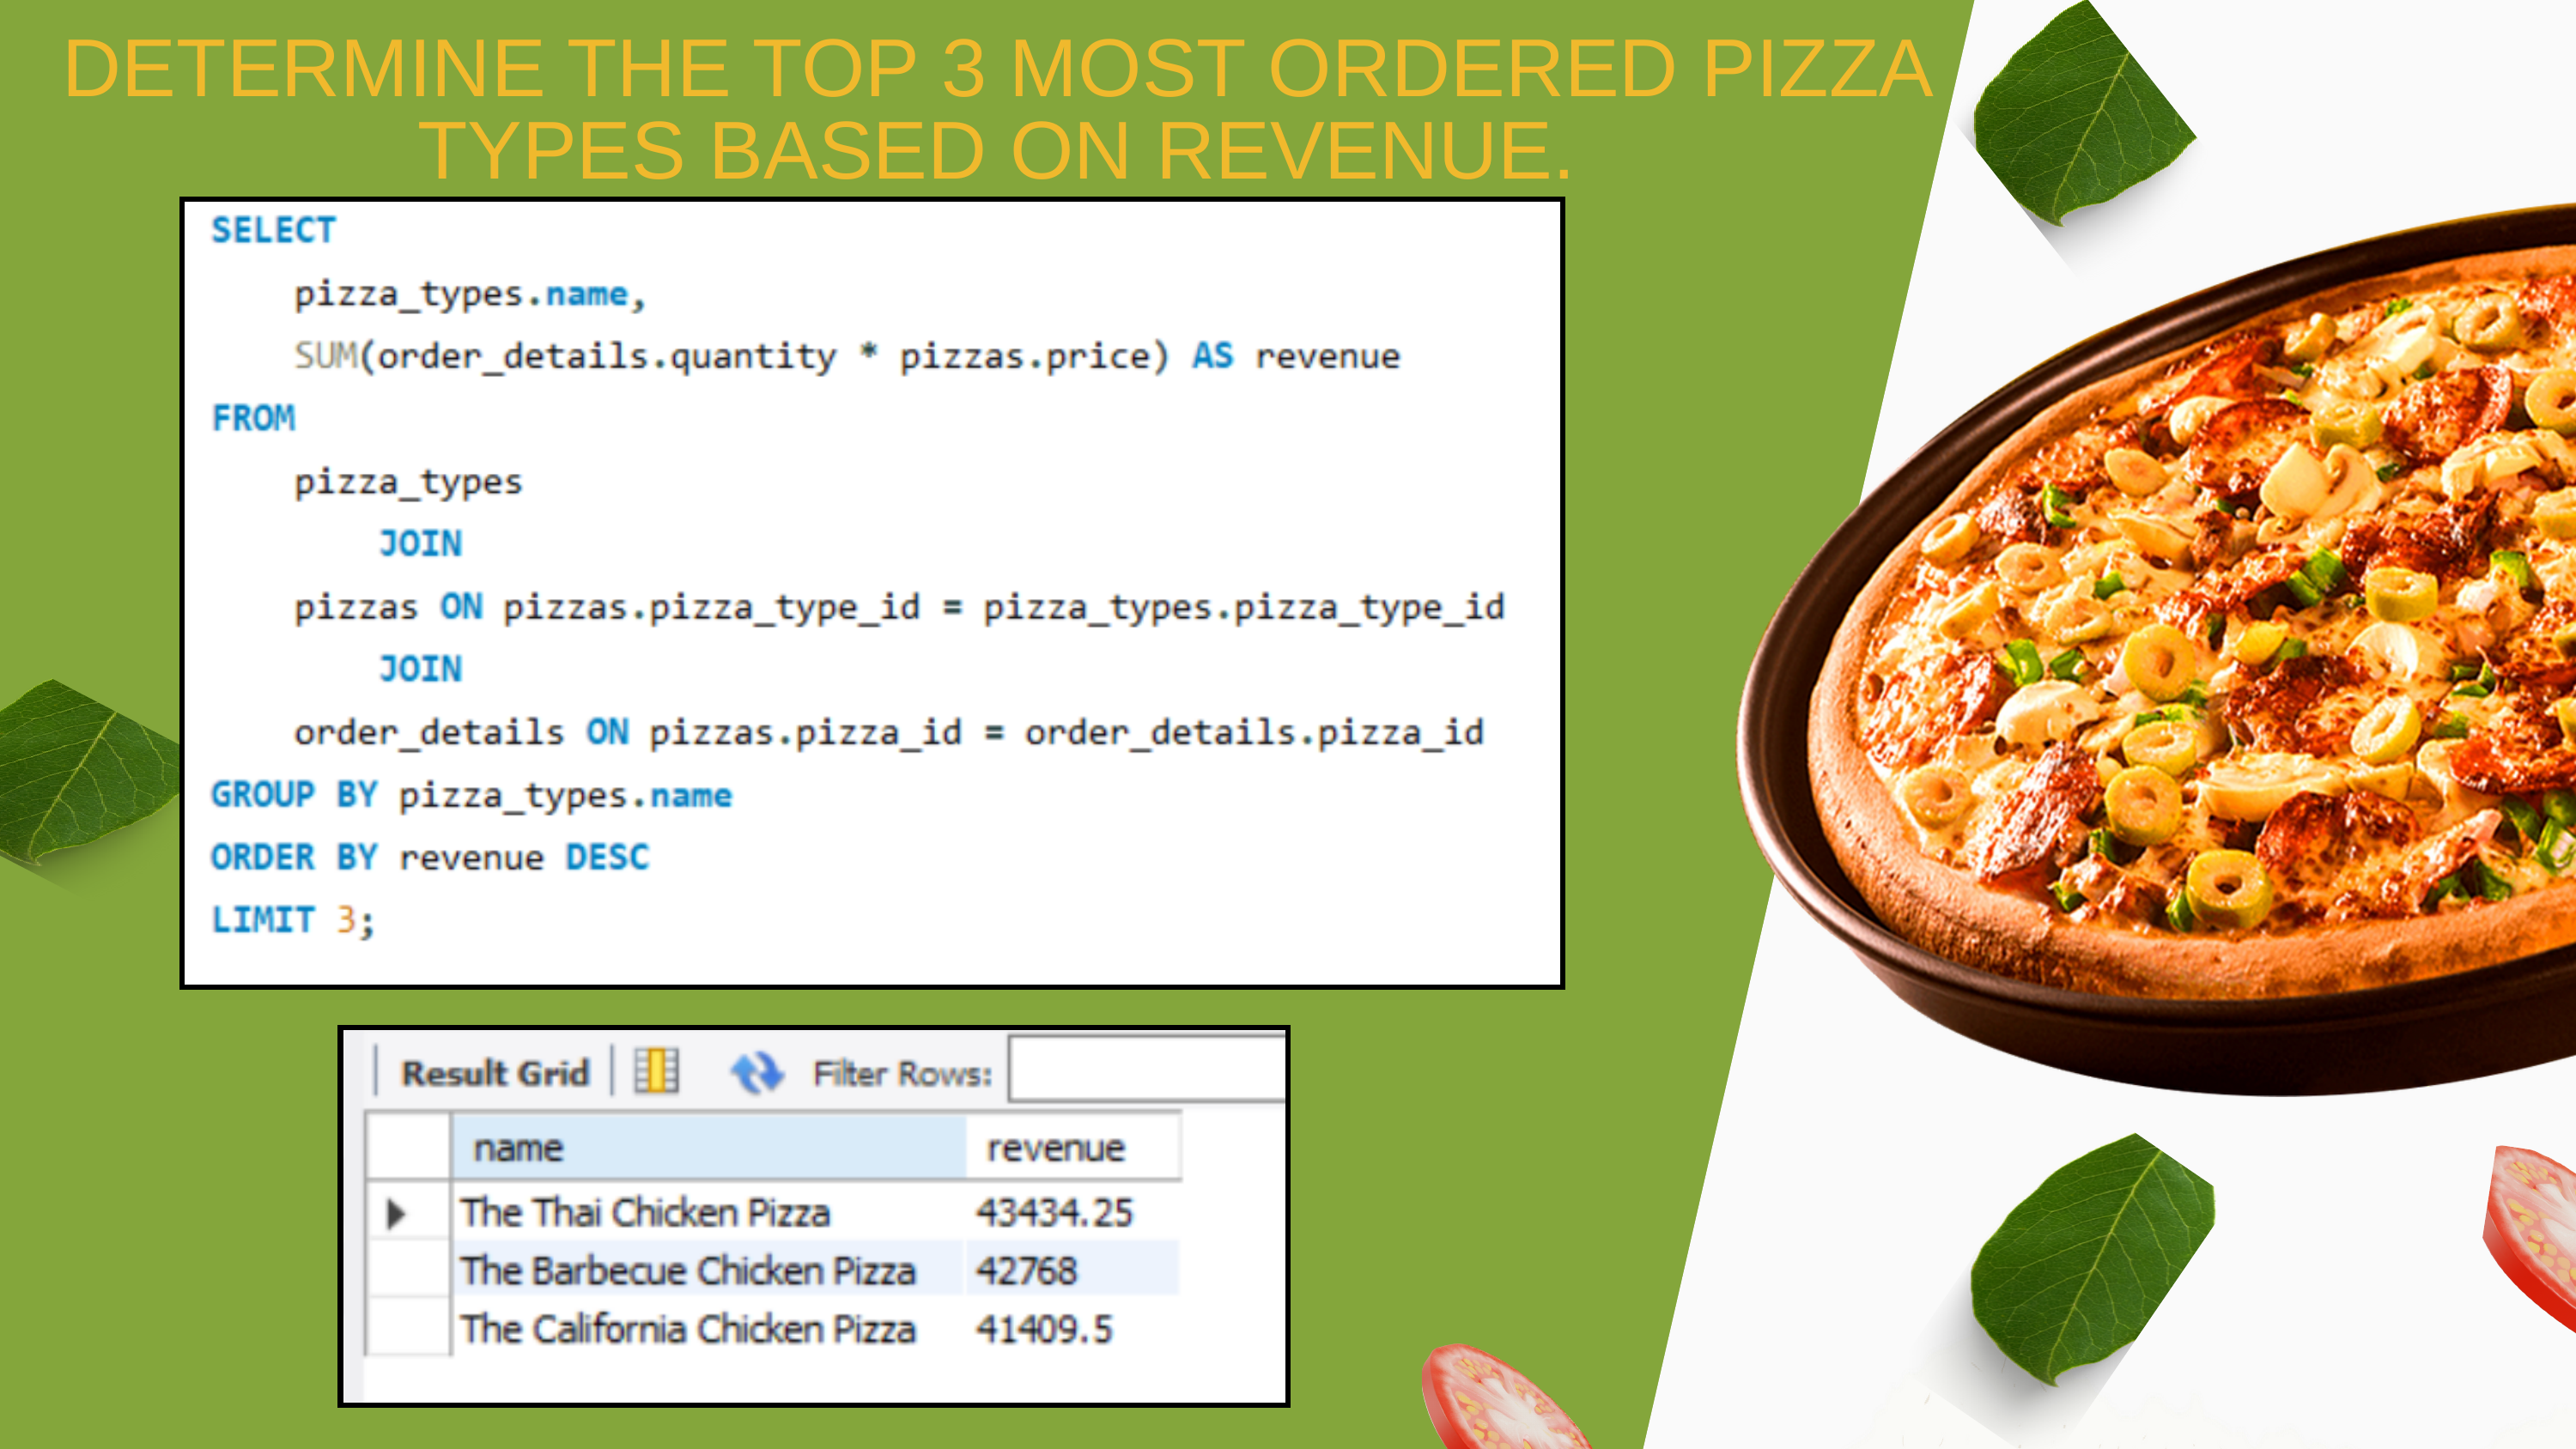

DETERMINE THE TOP 3 MOST ORDERED PIZZA TYPES BASED ON REVENUE.